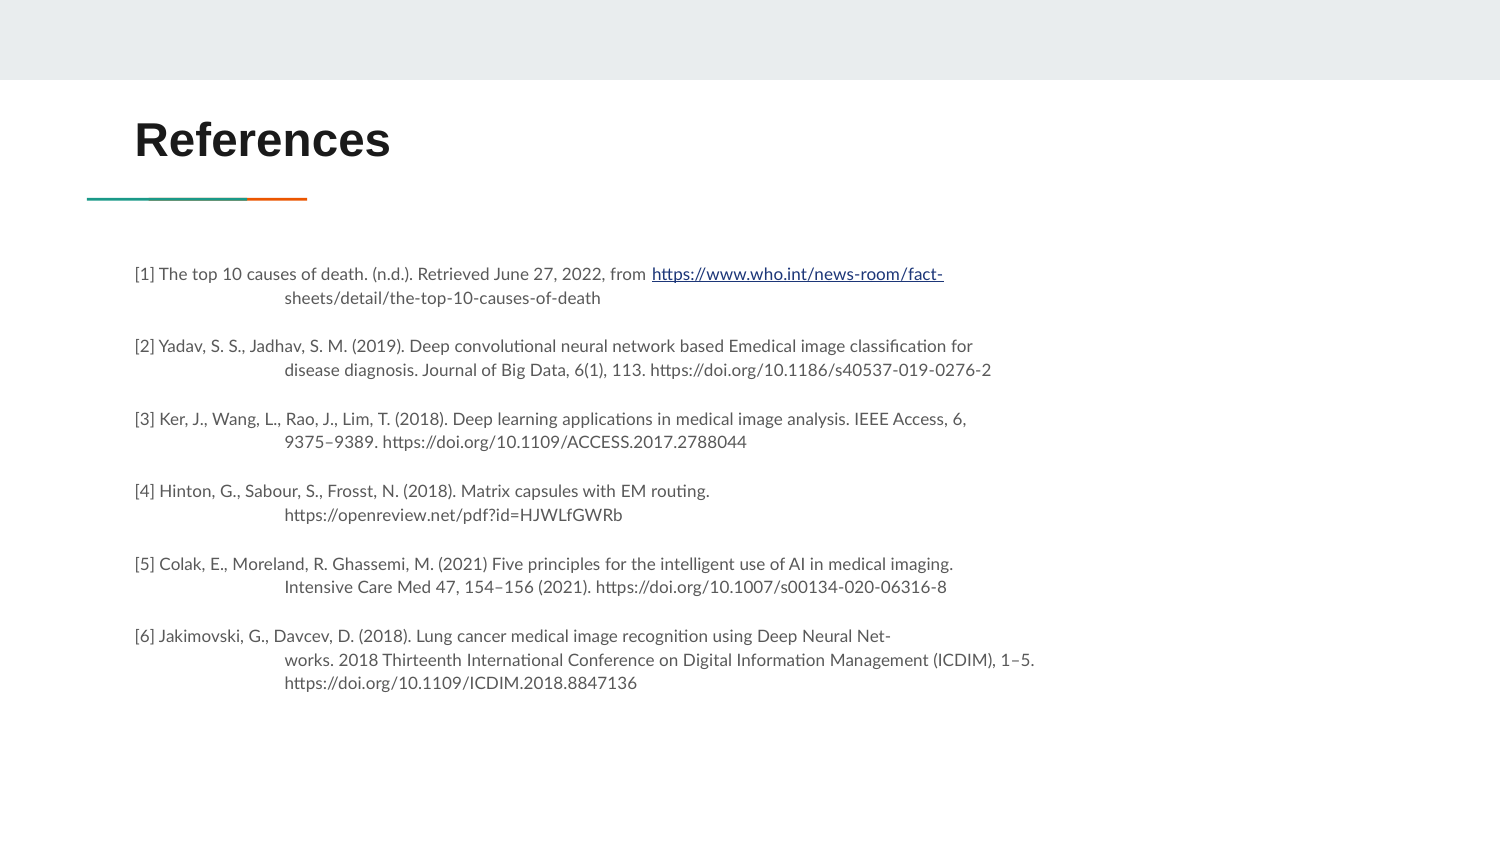

# References
[1] The top 10 causes of death. (n.d.). Retrieved June 27, 2022, from https://www.who.int/news-room/fact-
	sheets/detail/the-top-10-causes-of-death
[2] Yadav, S. S., Jadhav, S. M. (2019). Deep convolutional neural network based Emedical image classification for
	disease diagnosis. Journal of Big Data, 6(1), 113. https://doi.org/10.1186/s40537-019-0276-2
[3] Ker, J., Wang, L., Rao, J., Lim, T. (2018). Deep learning applications in medical image analysis. IEEE Access, 6,
	9375–9389. https://doi.org/10.1109/ACCESS.2017.2788044
[4] Hinton, G., Sabour, S., Frosst, N. (2018). Matrix capsules with EM routing.
	https://openreview.net/pdf?id=HJWLfGWRb
[5] Colak, E., Moreland, R. Ghassemi, M. (2021) Five principles for the intelligent use of AI in medical imaging.
	Intensive Care Med 47, 154–156 (2021). https://doi.org/10.1007/s00134-020-06316-8
[6] Jakimovski, G., Davcev, D. (2018). Lung cancer medical image recognition using Deep Neural Net-
	works. 2018 Thirteenth International Conference on Digital Information Management (ICDIM), 1–5.
	https://doi.org/10.1109/ICDIM.2018.8847136